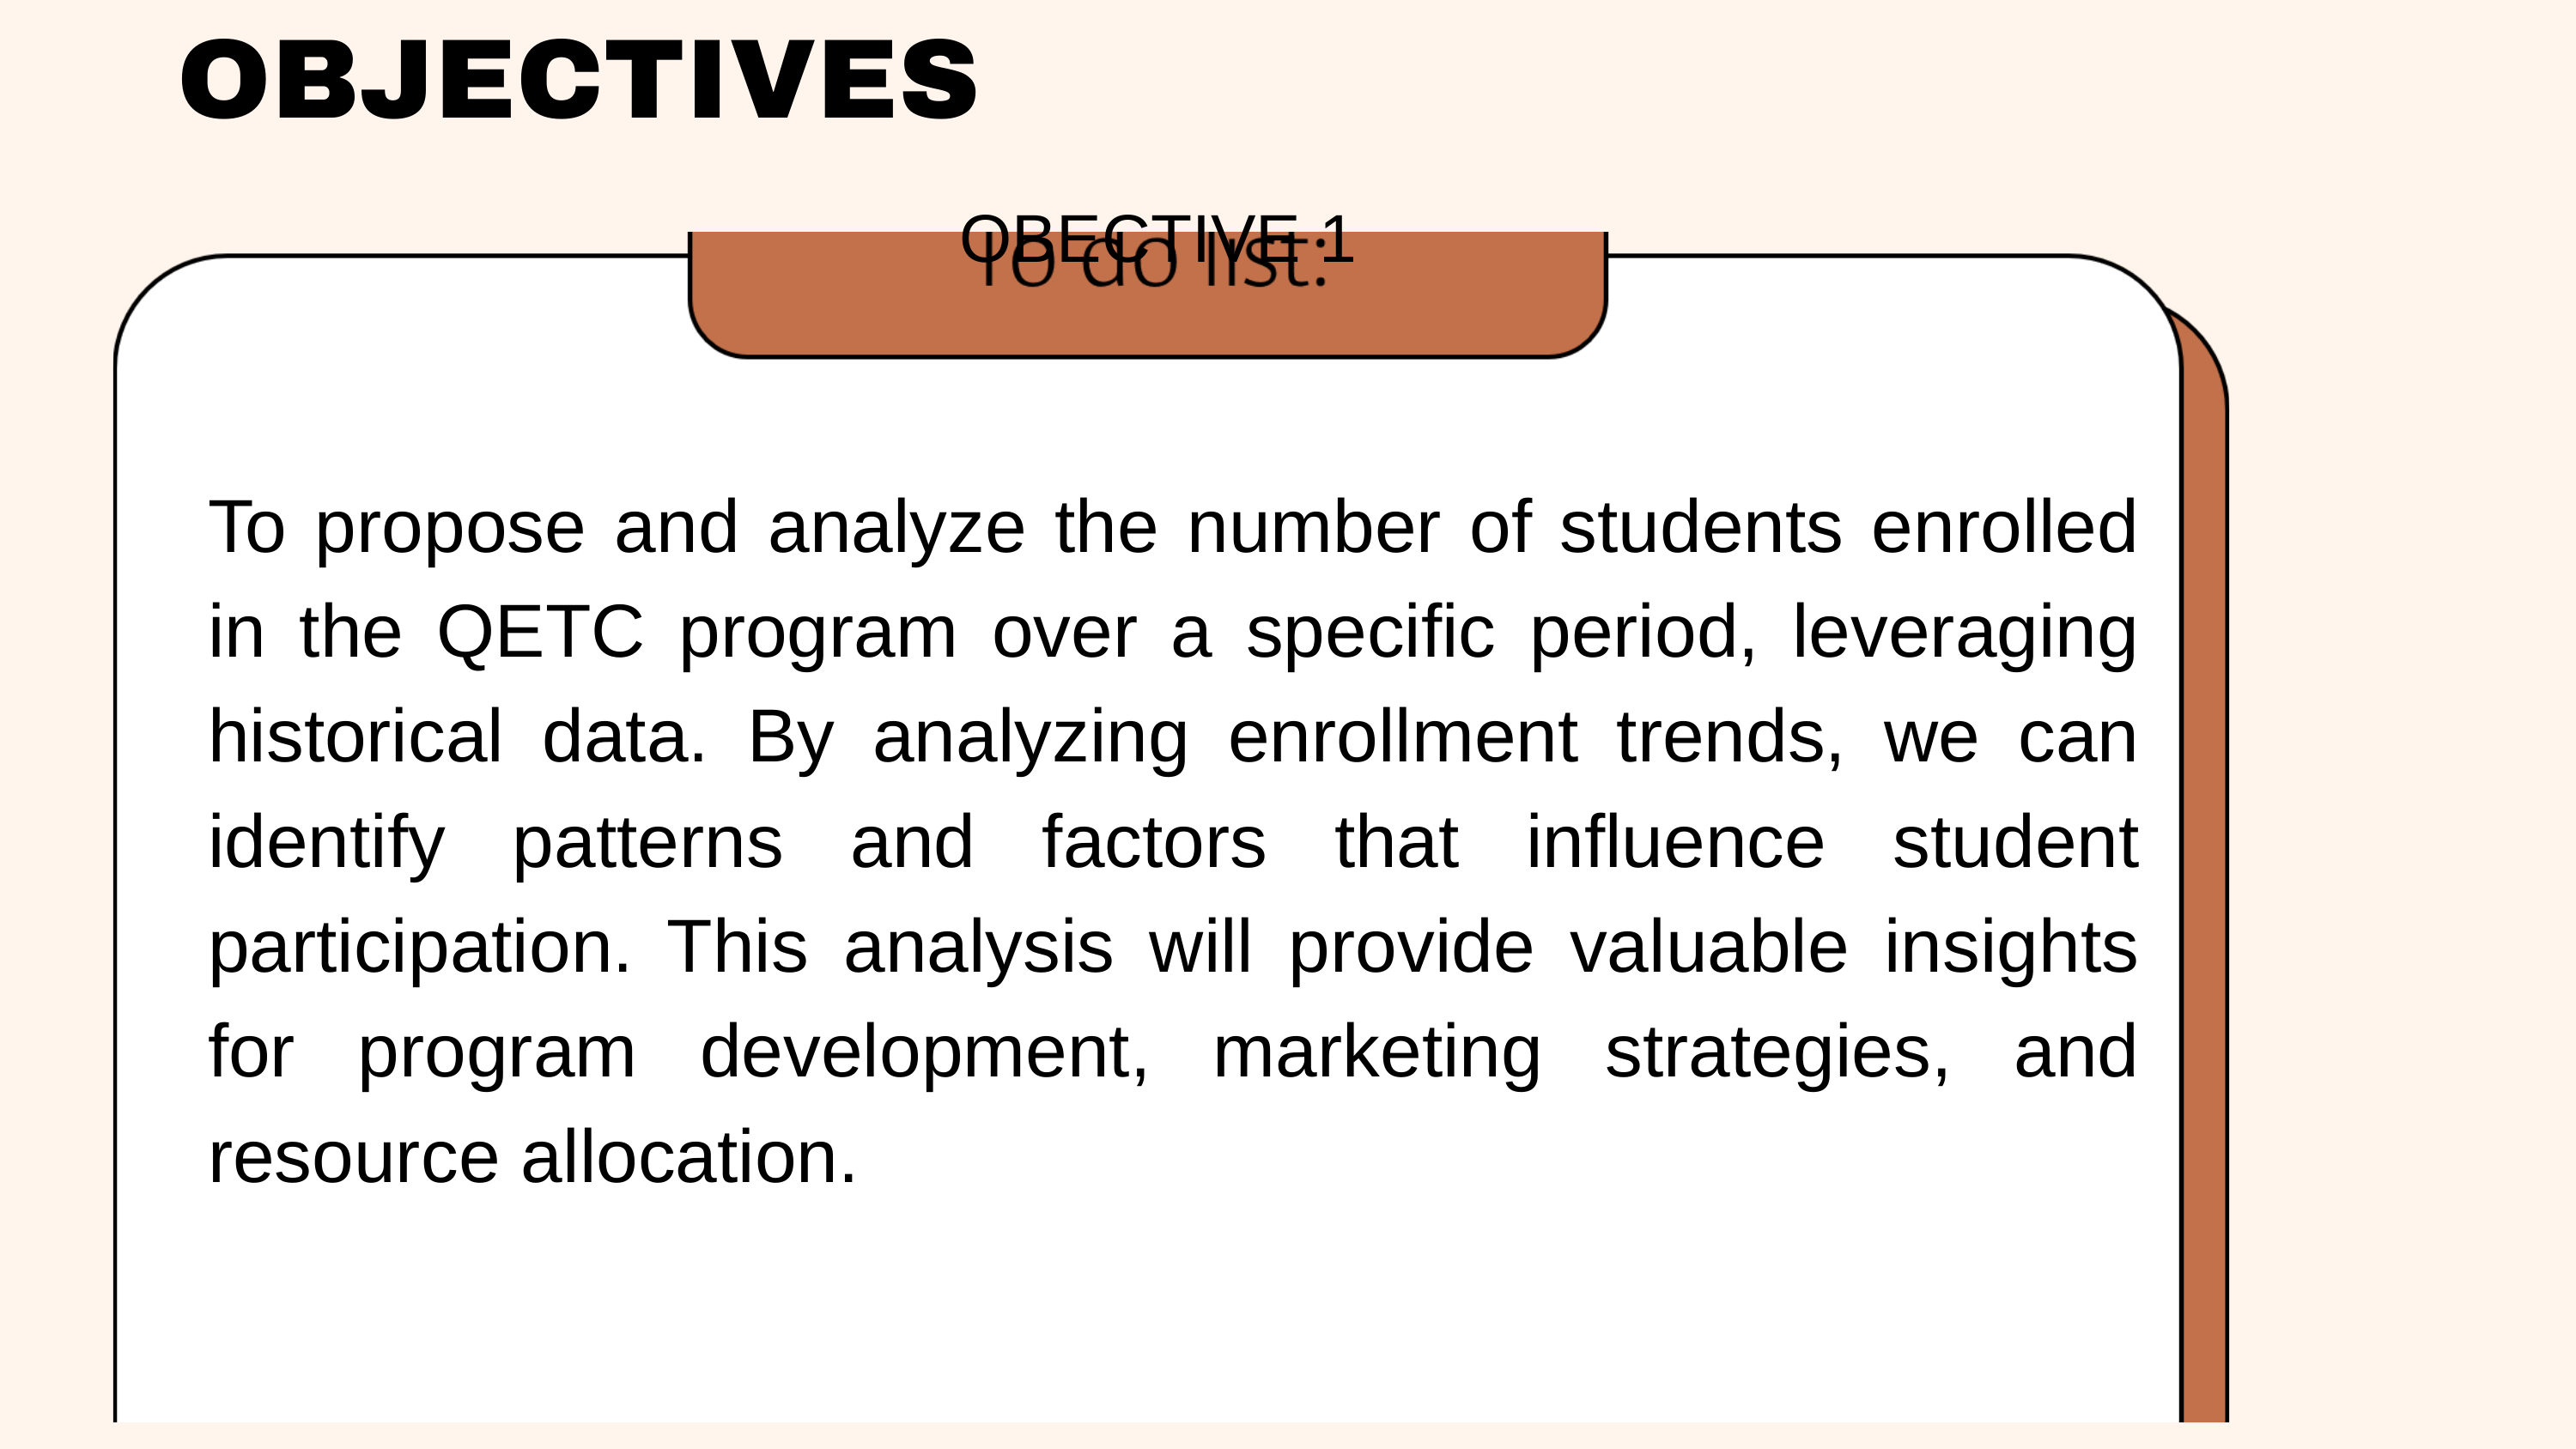

OBJECTIVES
OBECTIVE 1

To propose and analyze the number of students enrolled in the QETC program over a specific period, leveraging historical data. By analyzing enrollment trends, we can identify patterns and factors that influence student participation. This analysis will provide valuable insights for program development, marketing strategies, and resource allocation.